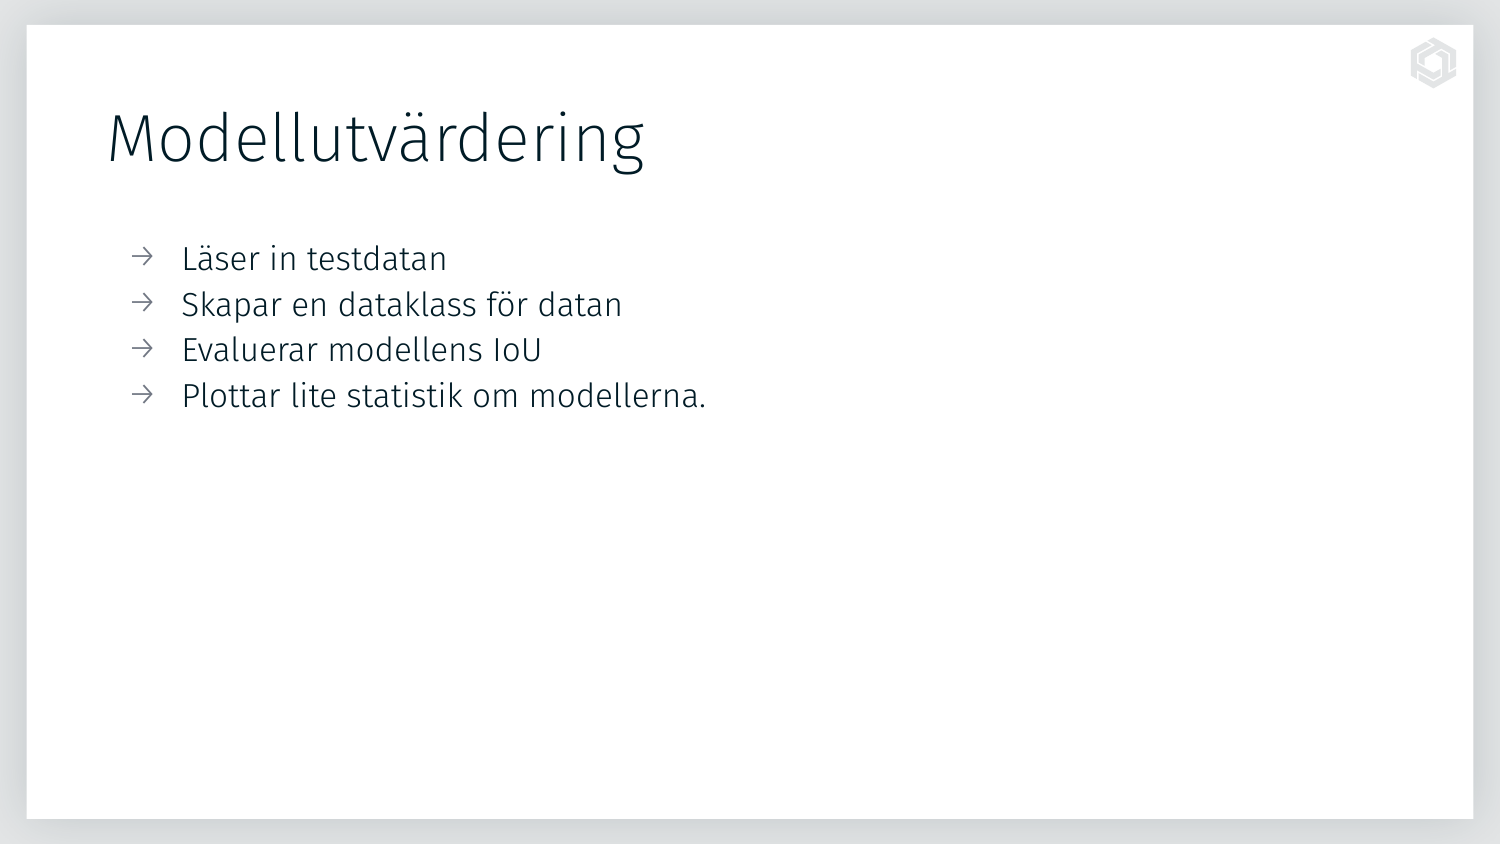

# Modellutvärdering
Läser in testdatan
Skapar en dataklass för datan
Evaluerar modellens IoU
Plottar lite statistik om modellerna.